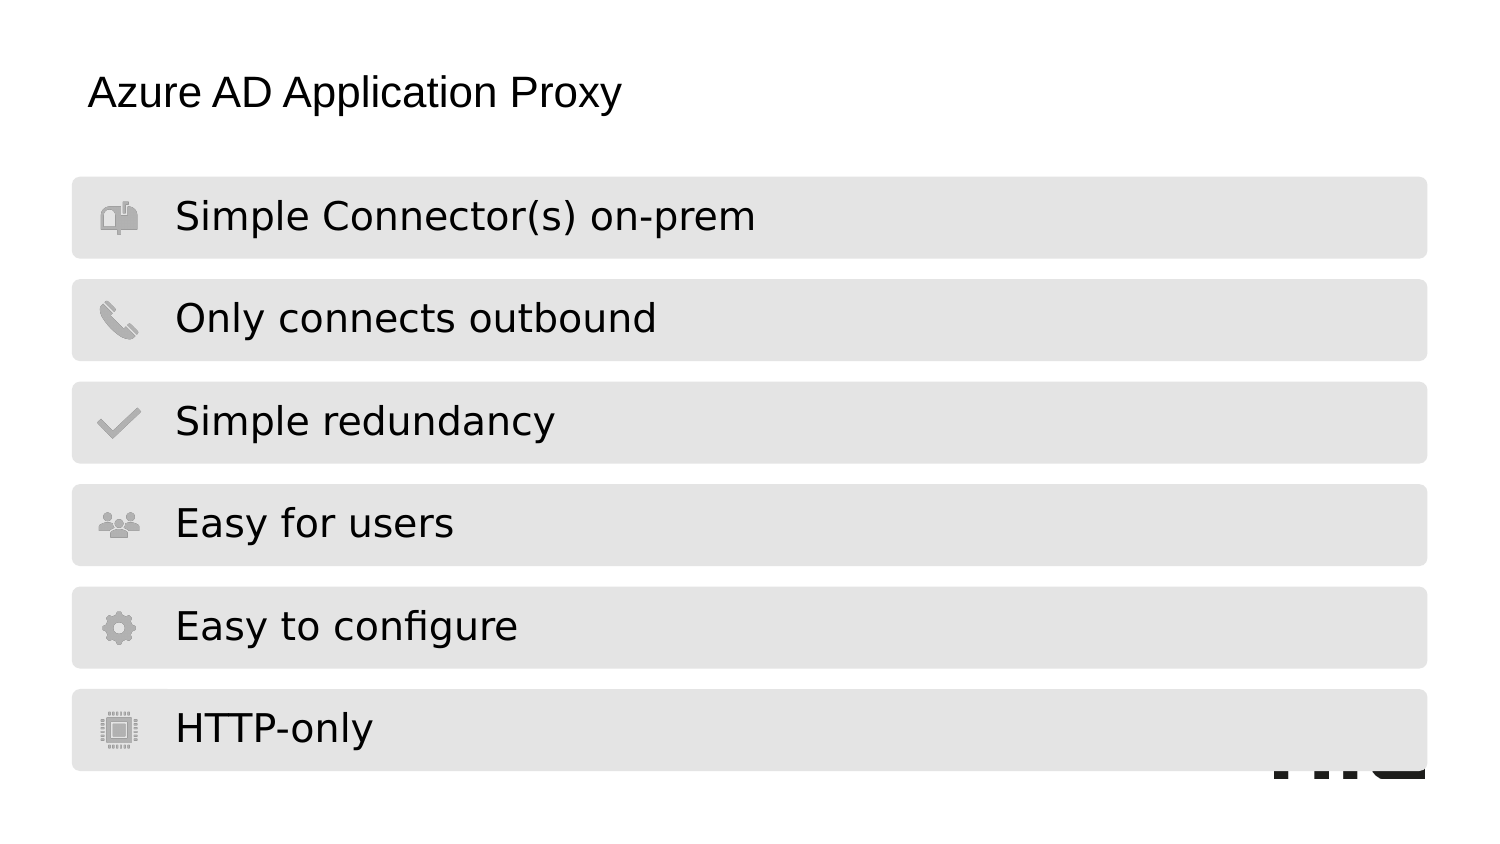

# Azure AD Application Proxy
Simple Connector(s) on-prem
Only connects outbound
Simple redundancy
Easy for users
Easy to configure
HTTP-only